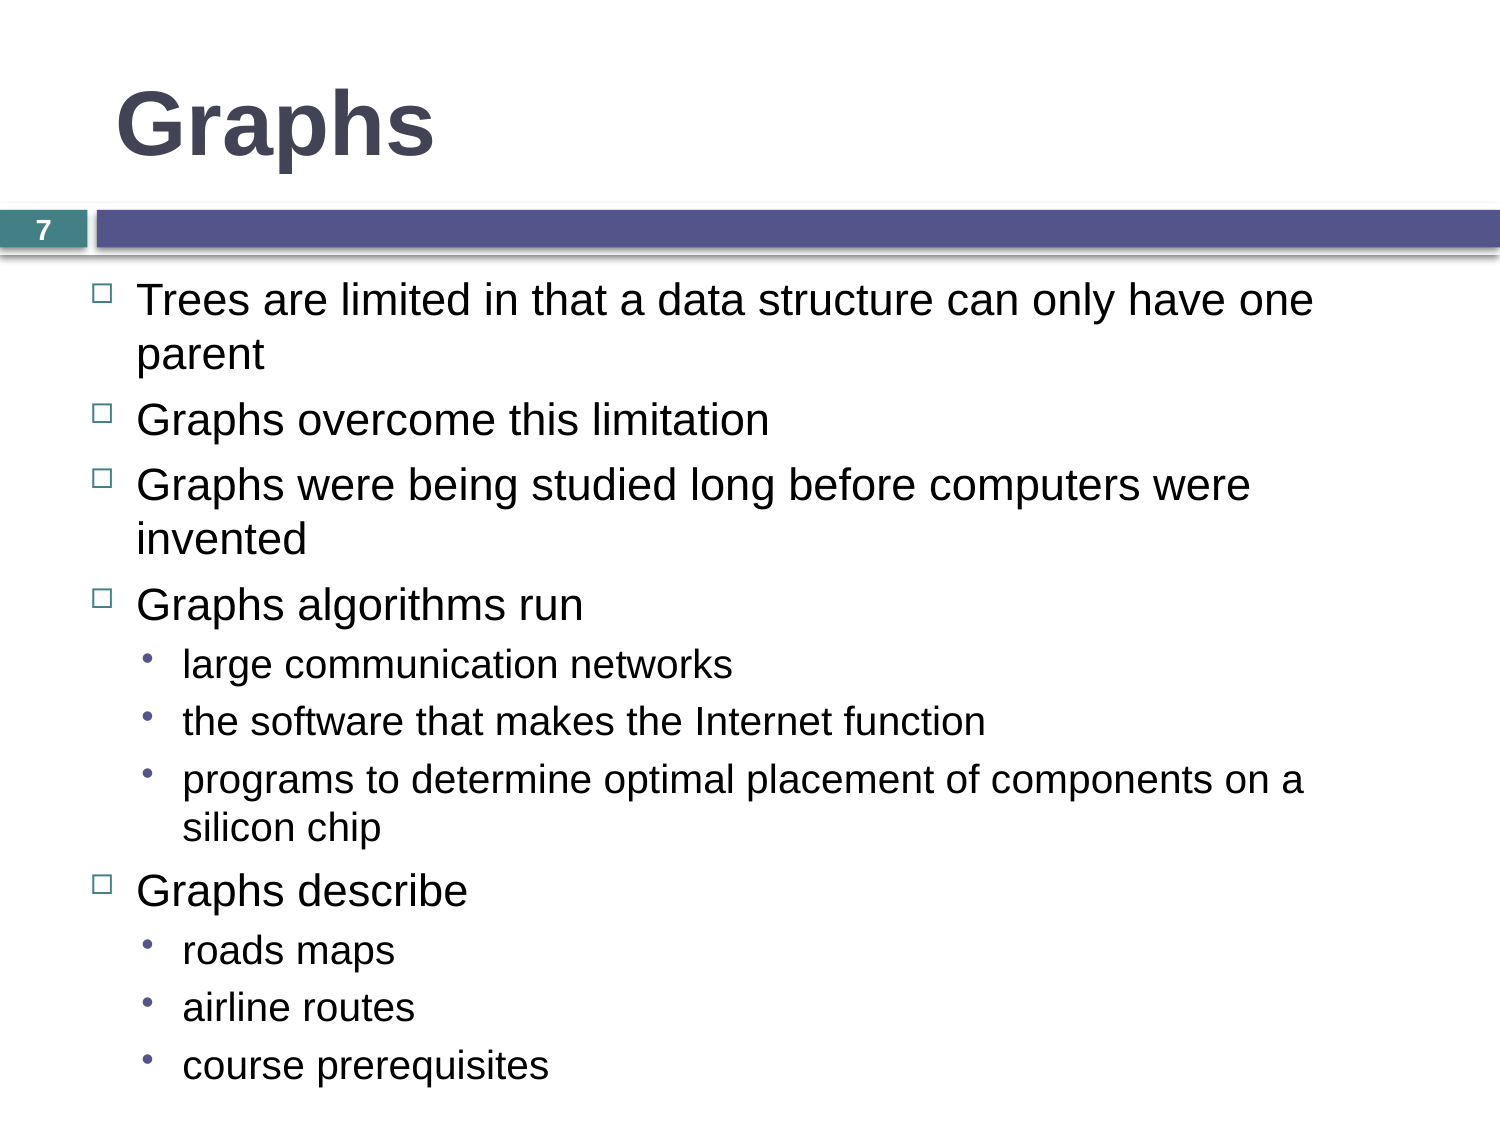

# Graphs
7
Trees are limited in that a data structure can only have one parent
Graphs overcome this limitation
Graphs were being studied long before computers were invented
Graphs algorithms run
large communication networks
the software that makes the Internet function
programs to determine optimal placement of components on a silicon chip
Graphs describe
roads maps
airline routes
course prerequisites